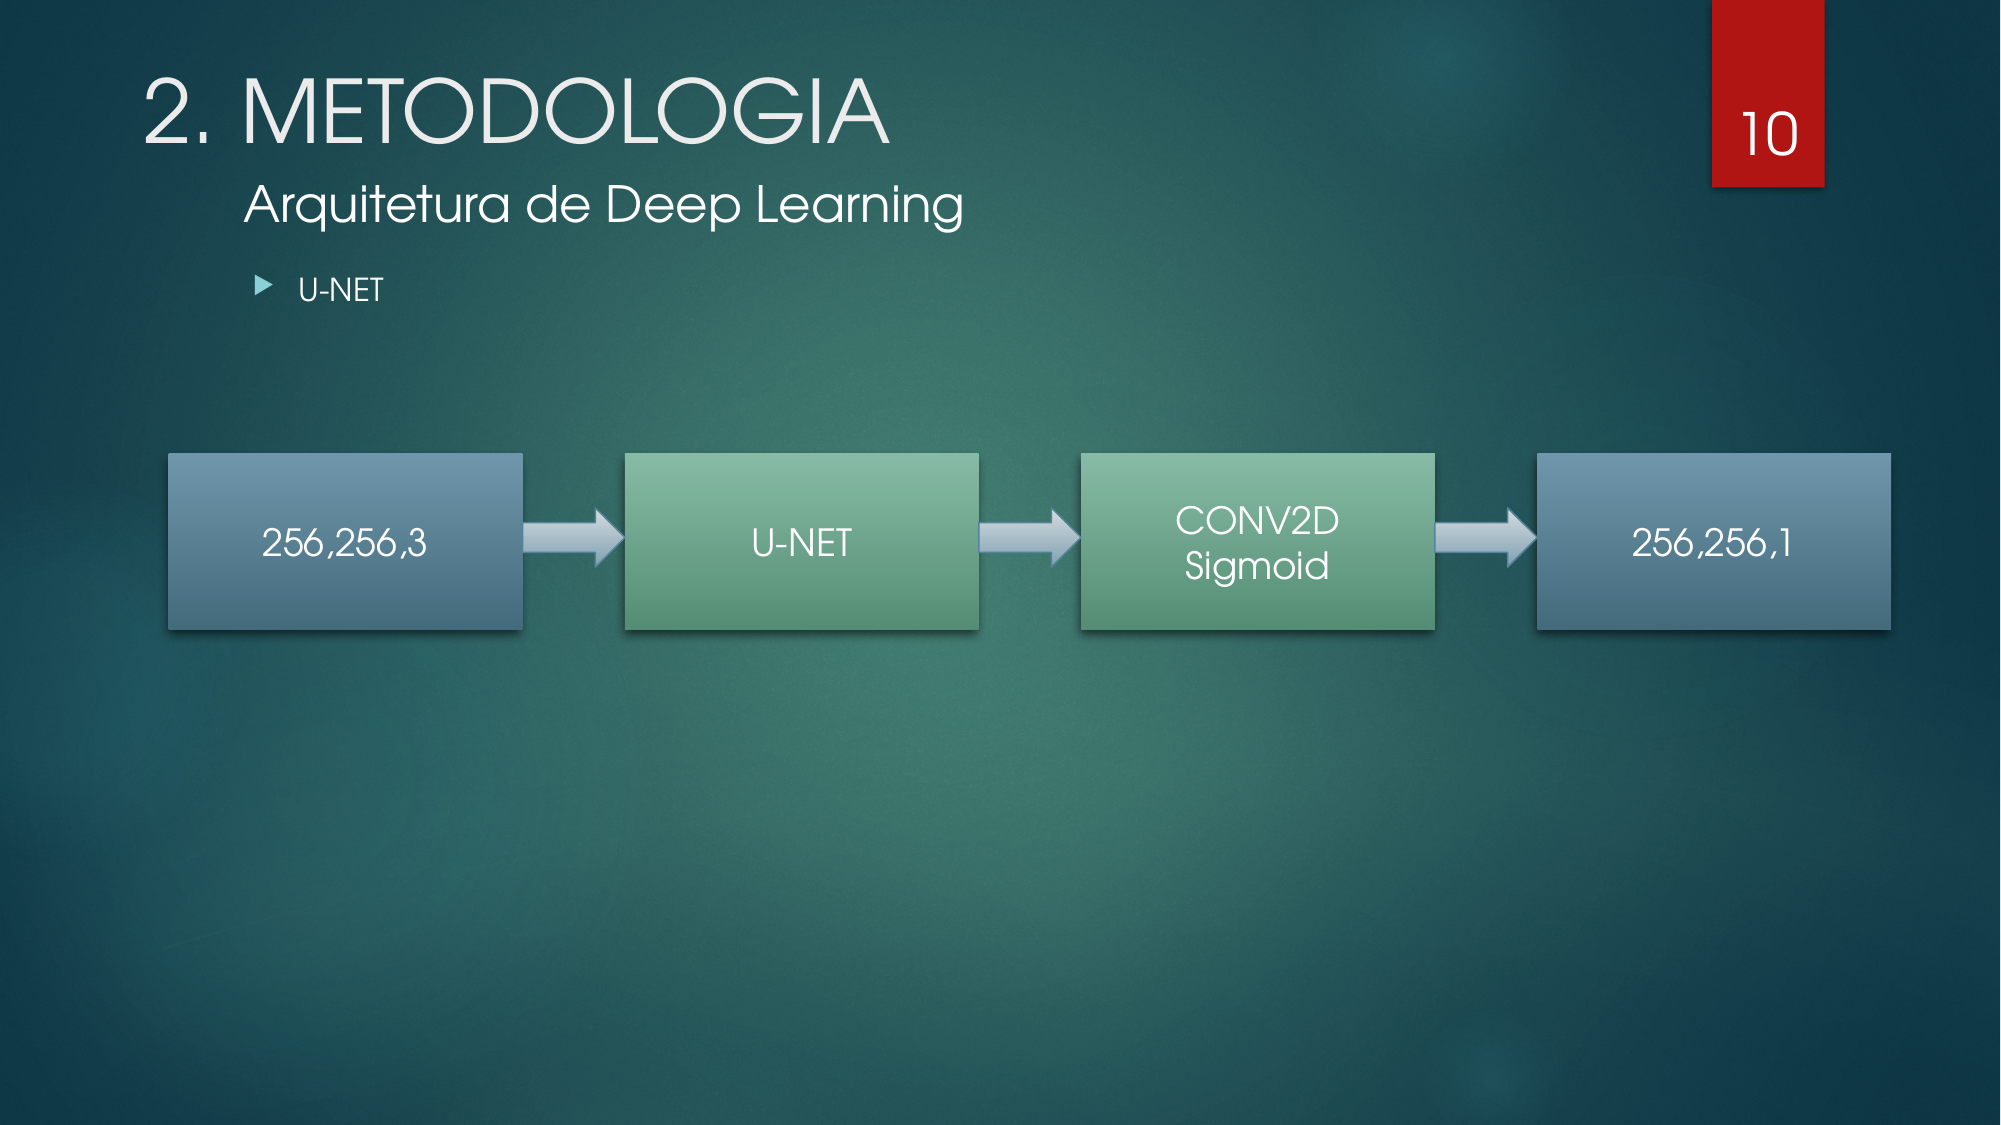

# 2. METODOLOGIA
10
Arquitetura de Deep Learning
U-NET
256,256,3
U-NET
CONV2D
Sigmoid
256,256,1